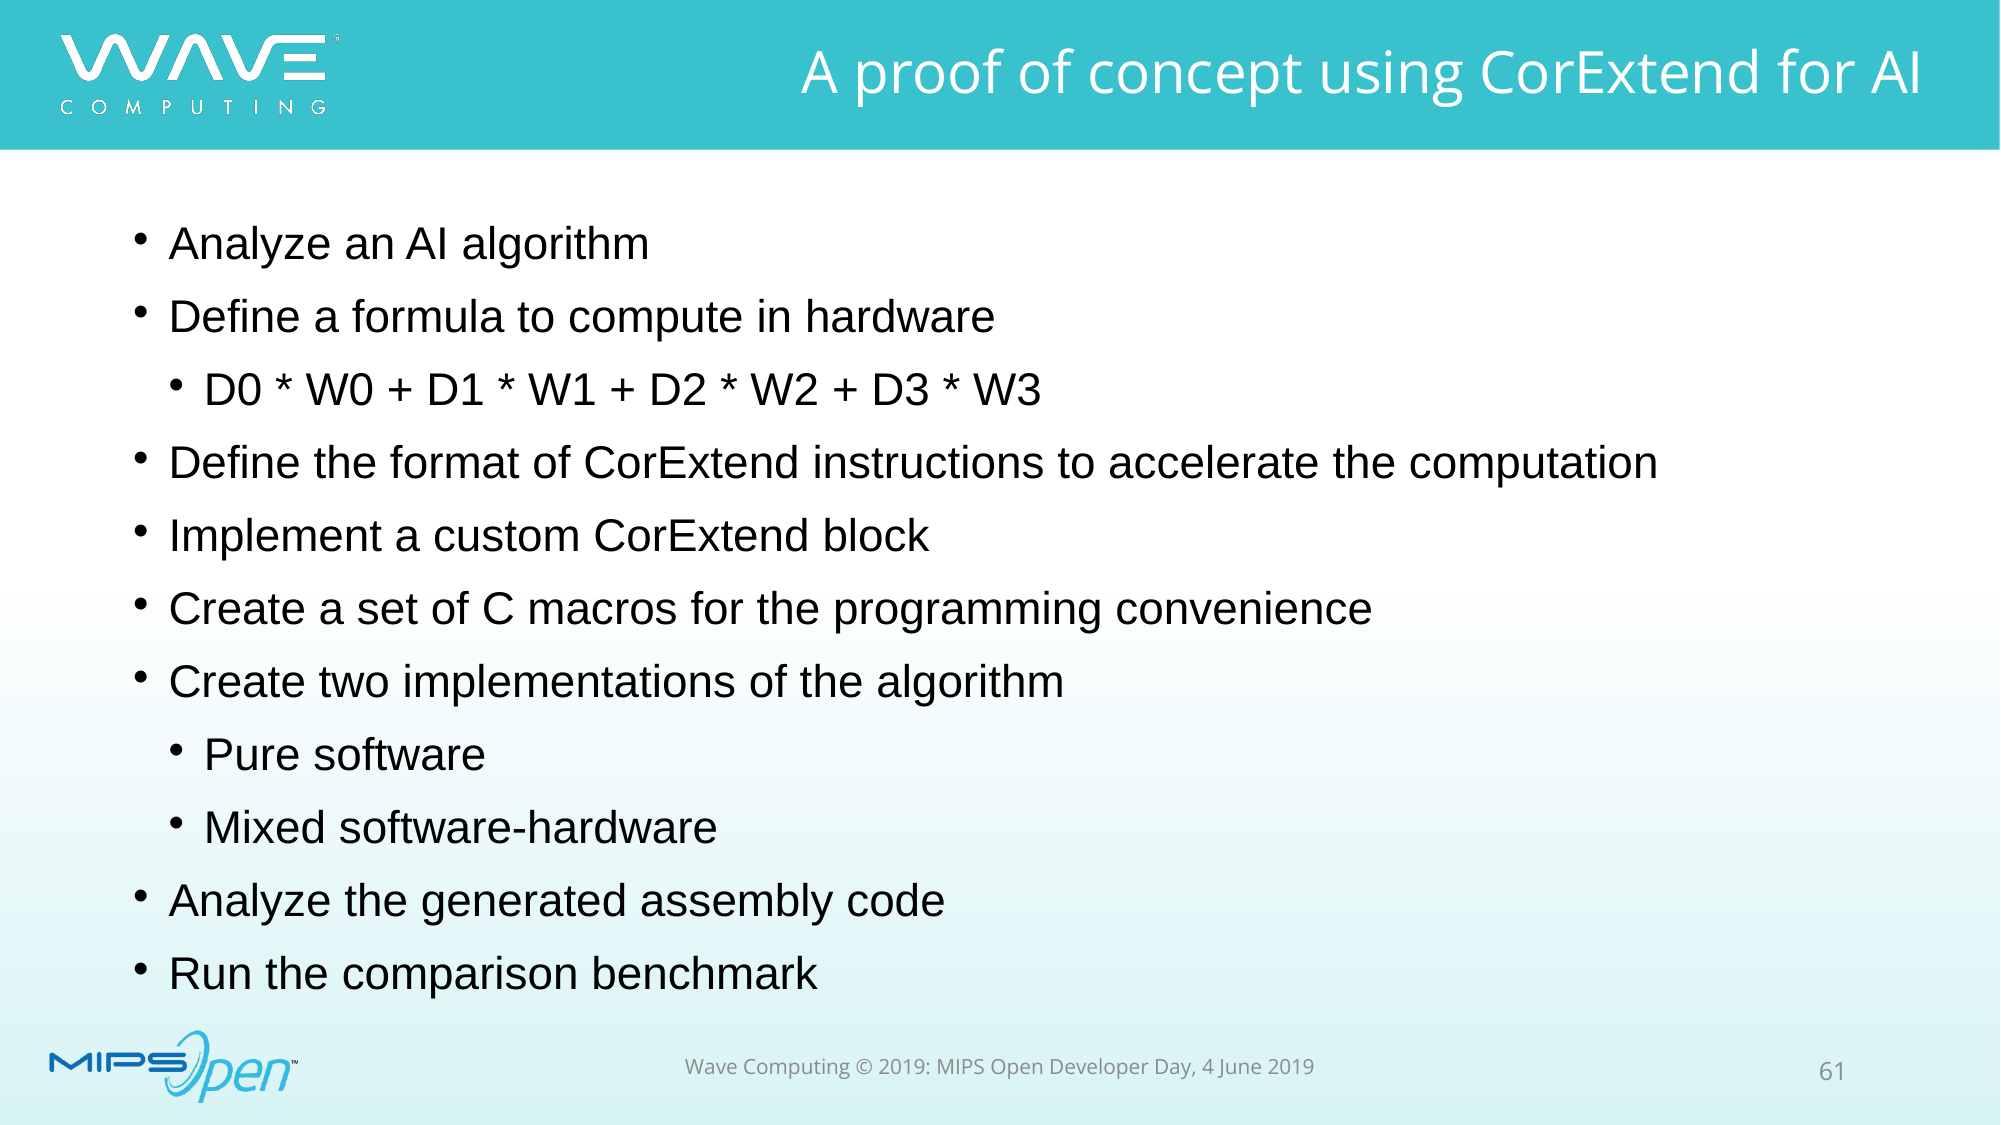

A proof of concept using CorExtend for AI
Analyze an AI algorithm
Define a formula to compute in hardware
D0 * W0 + D1 * W1 + D2 * W2 + D3 * W3
Define the format of CorExtend instructions to accelerate the computation
Implement a custom CorExtend block
Create a set of C macros for the programming convenience
Create two implementations of the algorithm
Pure software
Mixed software-hardware
Analyze the generated assembly code
Run the comparison benchmark
61